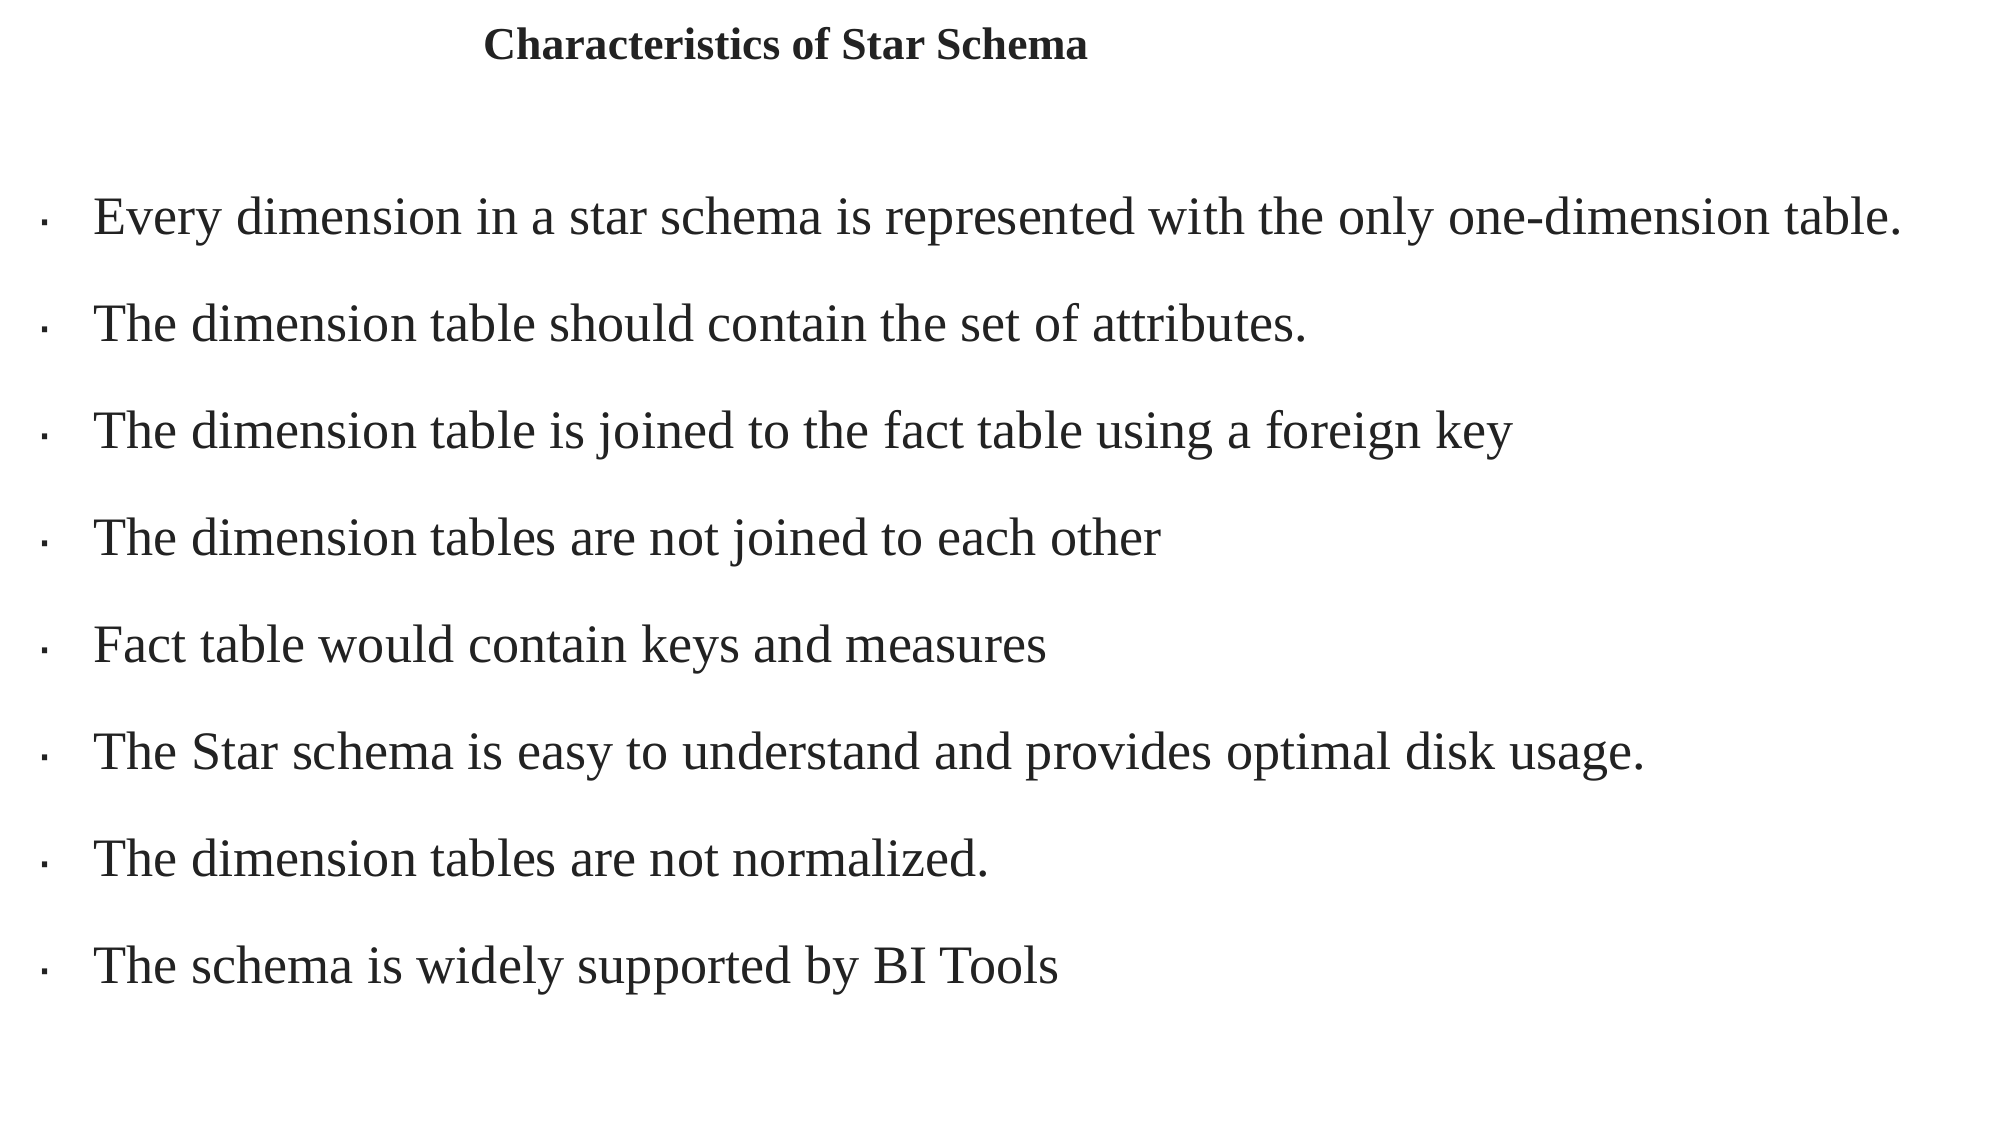

# Characteristics of Star Schema
Every dimension in a star schema is represented with the only one-dimension table.
The dimension table should contain the set of attributes.
The dimension table is joined to the fact table using a foreign key
The dimension tables are not joined to each other
Fact table would contain keys and measures
The Star schema is easy to understand and provides optimal disk usage.
The dimension tables are not normalized.
The schema is widely supported by BI Tools